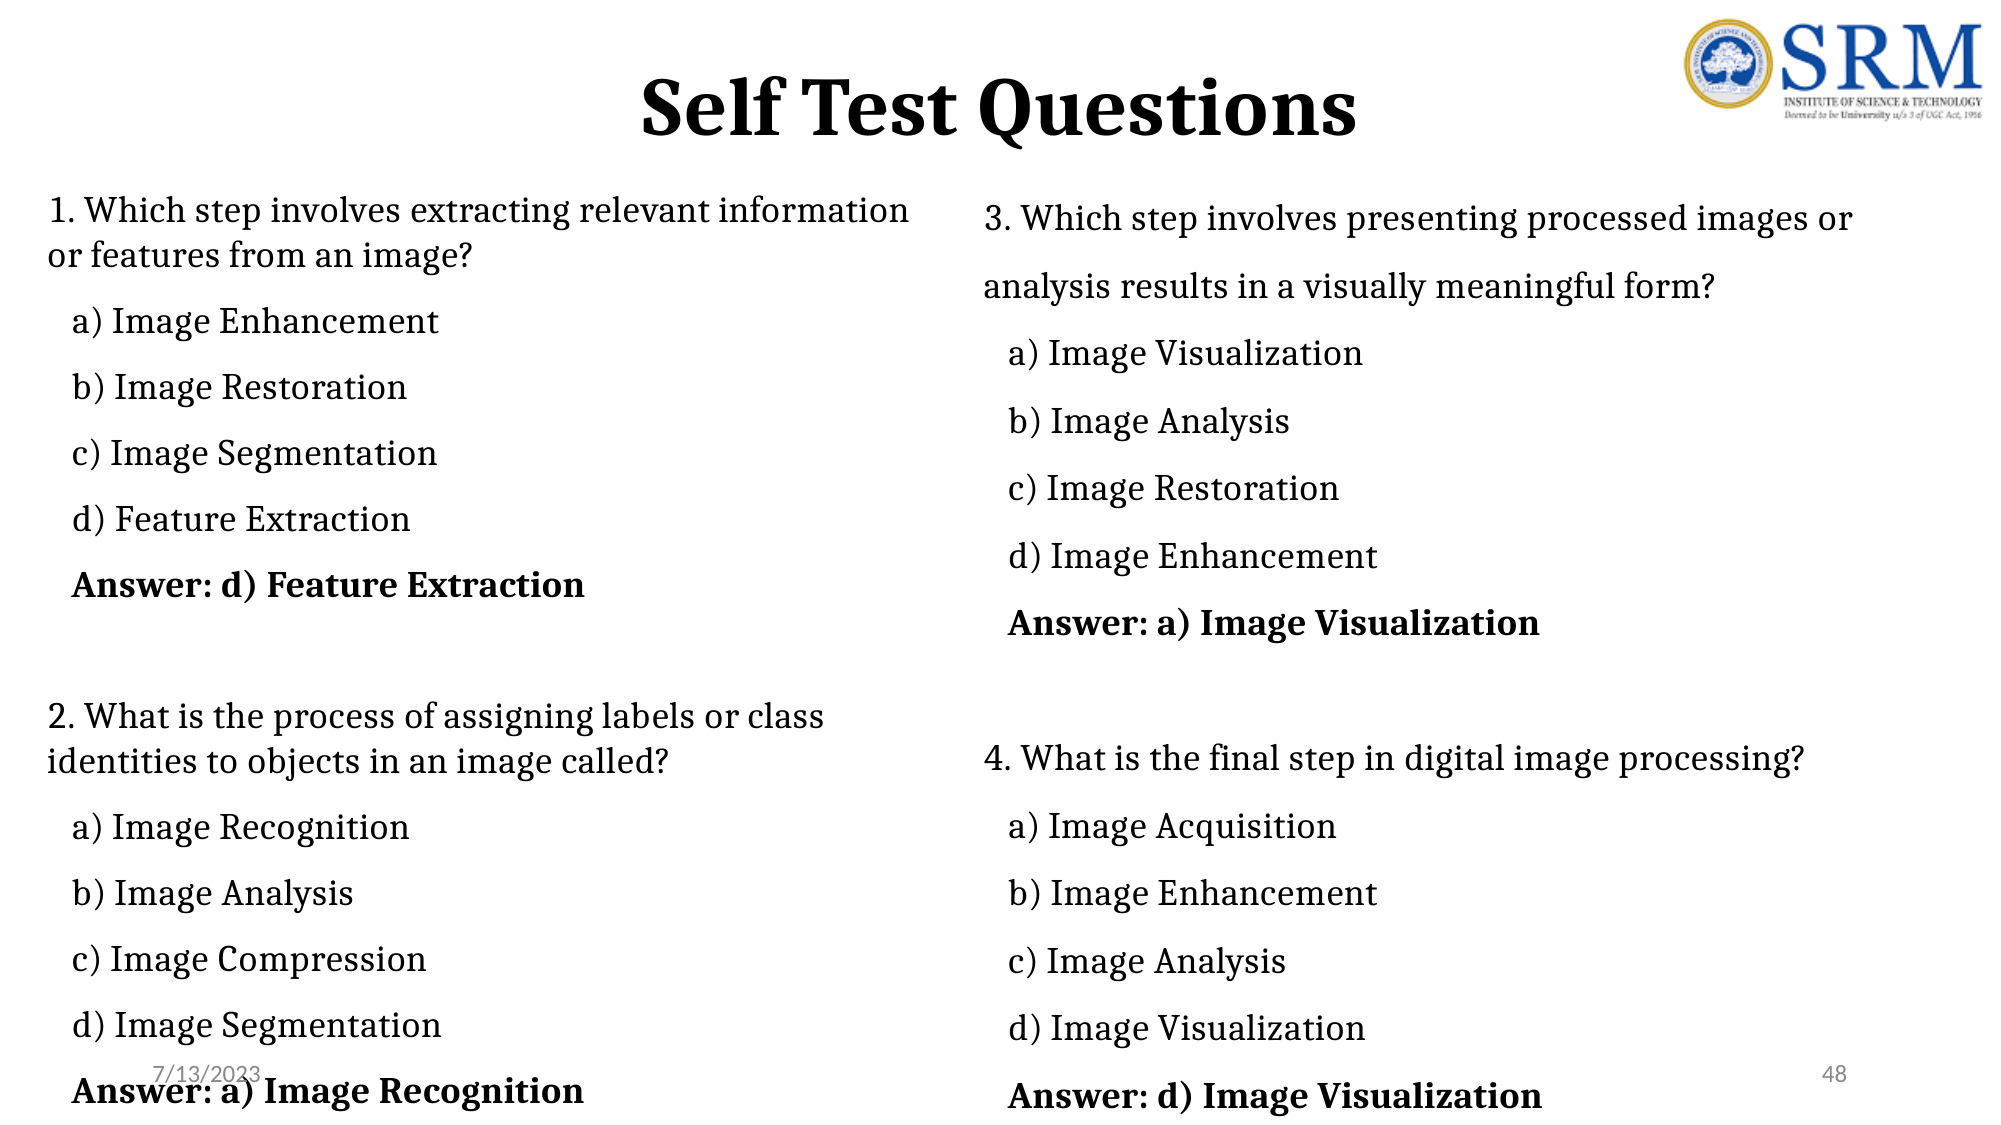

# Self Test Questions
3. Which step involves presenting processed images or analysis results in a visually meaningful form?
   a) Image Visualization
   b) Image Analysis
   c) Image Restoration
   d) Image Enhancement
   Answer: a) Image Visualization

4. What is the final step in digital image processing?
   a) Image Acquisition
   b) Image Enhancement
   c) Image Analysis
   d) Image Visualization
   Answer: d) Image Visualization
1. Which step involves extracting relevant information or features from an image?
   a) Image Enhancement
   b) Image Restoration
   c) Image Segmentation
   d) Feature Extraction
   Answer: d) Feature Extraction

2. What is the process of assigning labels or class identities to objects in an image called?
   a) Image Recognition
   b) Image Analysis
   c) Image Compression
   d) Image Segmentation
   Answer: a) Image Recognition

7/13/2023
48